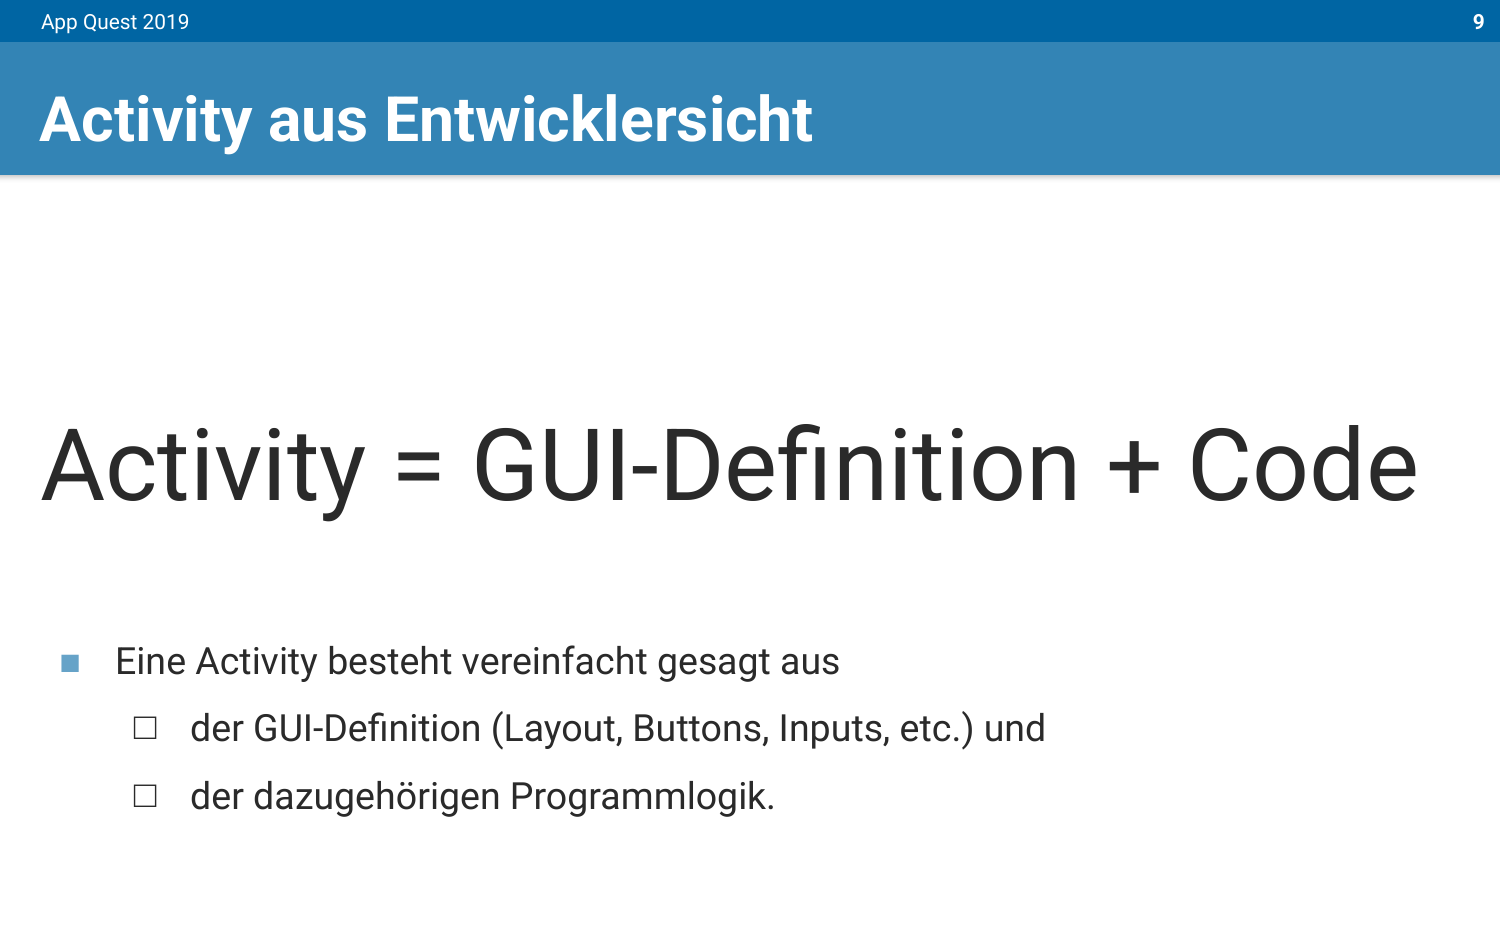

9
# Activity aus Entwicklersicht

Activity = GUI-Definition + Code

Eine Activity besteht vereinfacht gesagt aus
der GUI-Definition (Layout, Buttons, Inputs, etc.) und
der dazugehörigen Programmlogik.